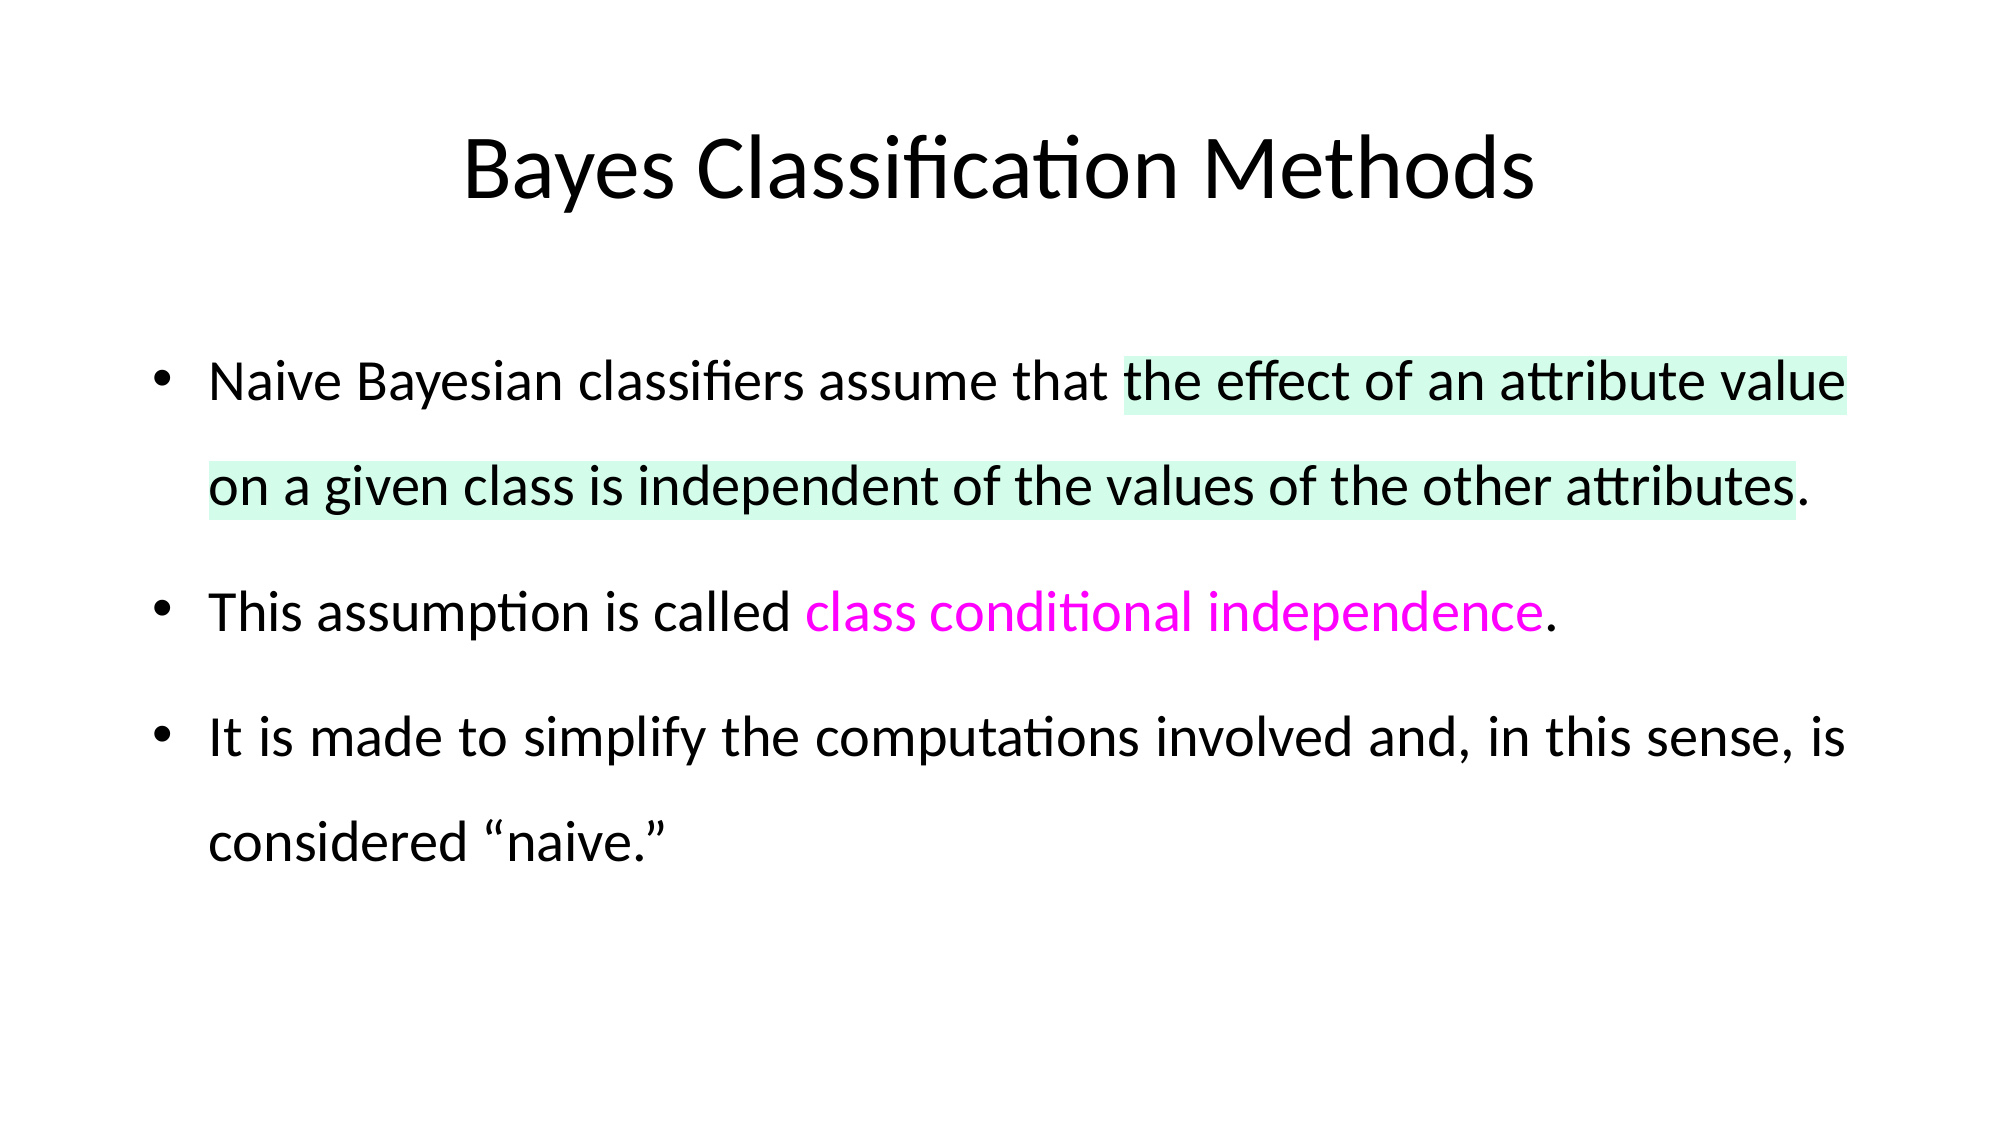

# Bayes Classification Methods
Naive Bayesian classifiers assume that the effect of an attribute value on a given class is independent of the values of the other attributes.
This assumption is called class conditional independence.
It is made to simplify the computations involved and, in this sense, is considered “naive.”